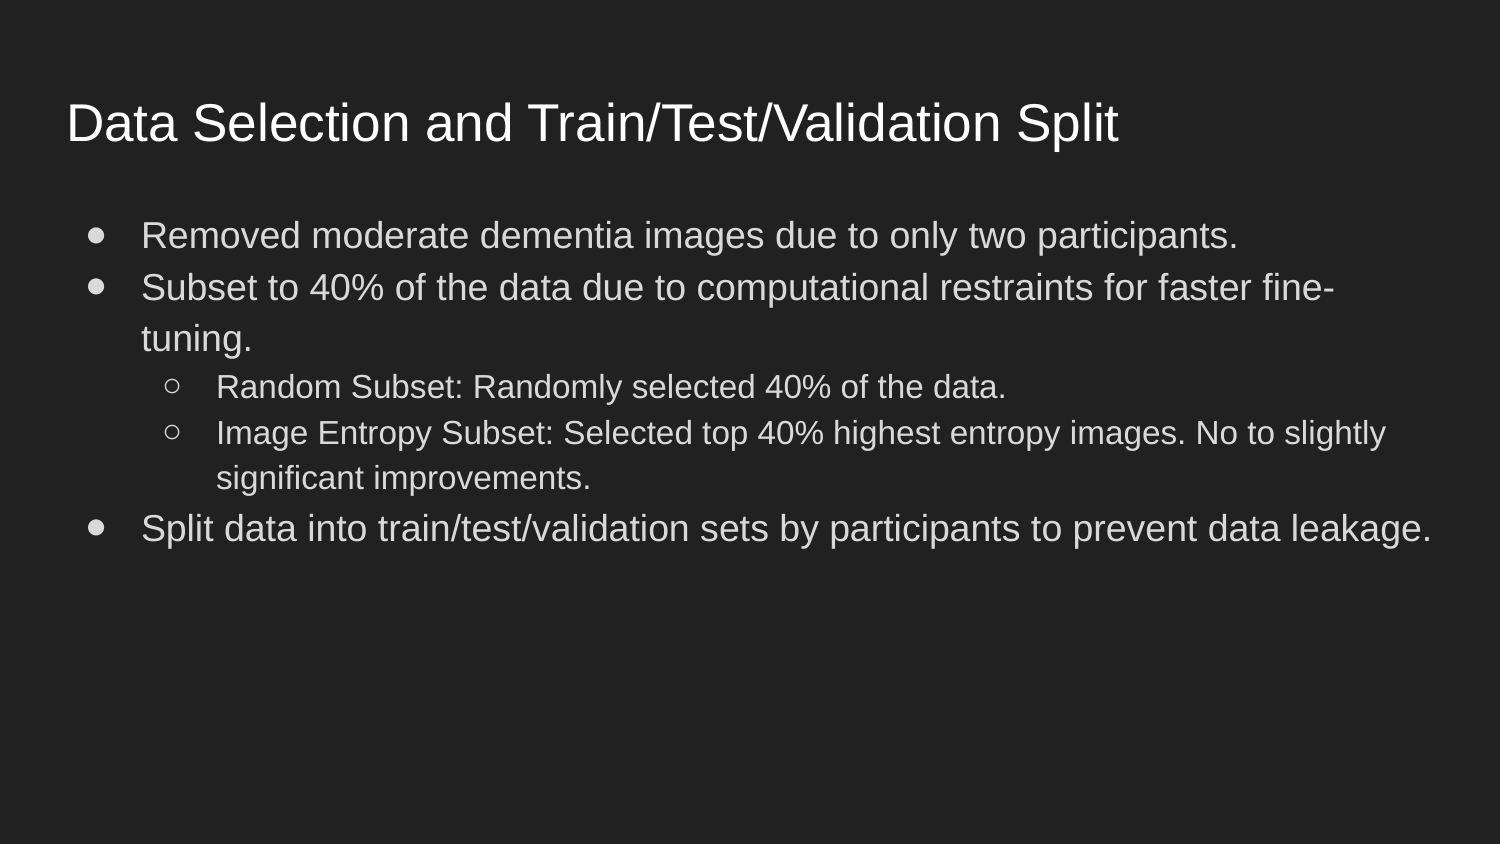

# Data Selection and Train/Test/Validation Split
Removed moderate dementia images due to only two participants.
Subset to 40% of the data due to computational restraints for faster fine-tuning.
Random Subset: Randomly selected 40% of the data.
Image Entropy Subset: Selected top 40% highest entropy images. No to slightly significant improvements.
Split data into train/test/validation sets by participants to prevent data leakage.